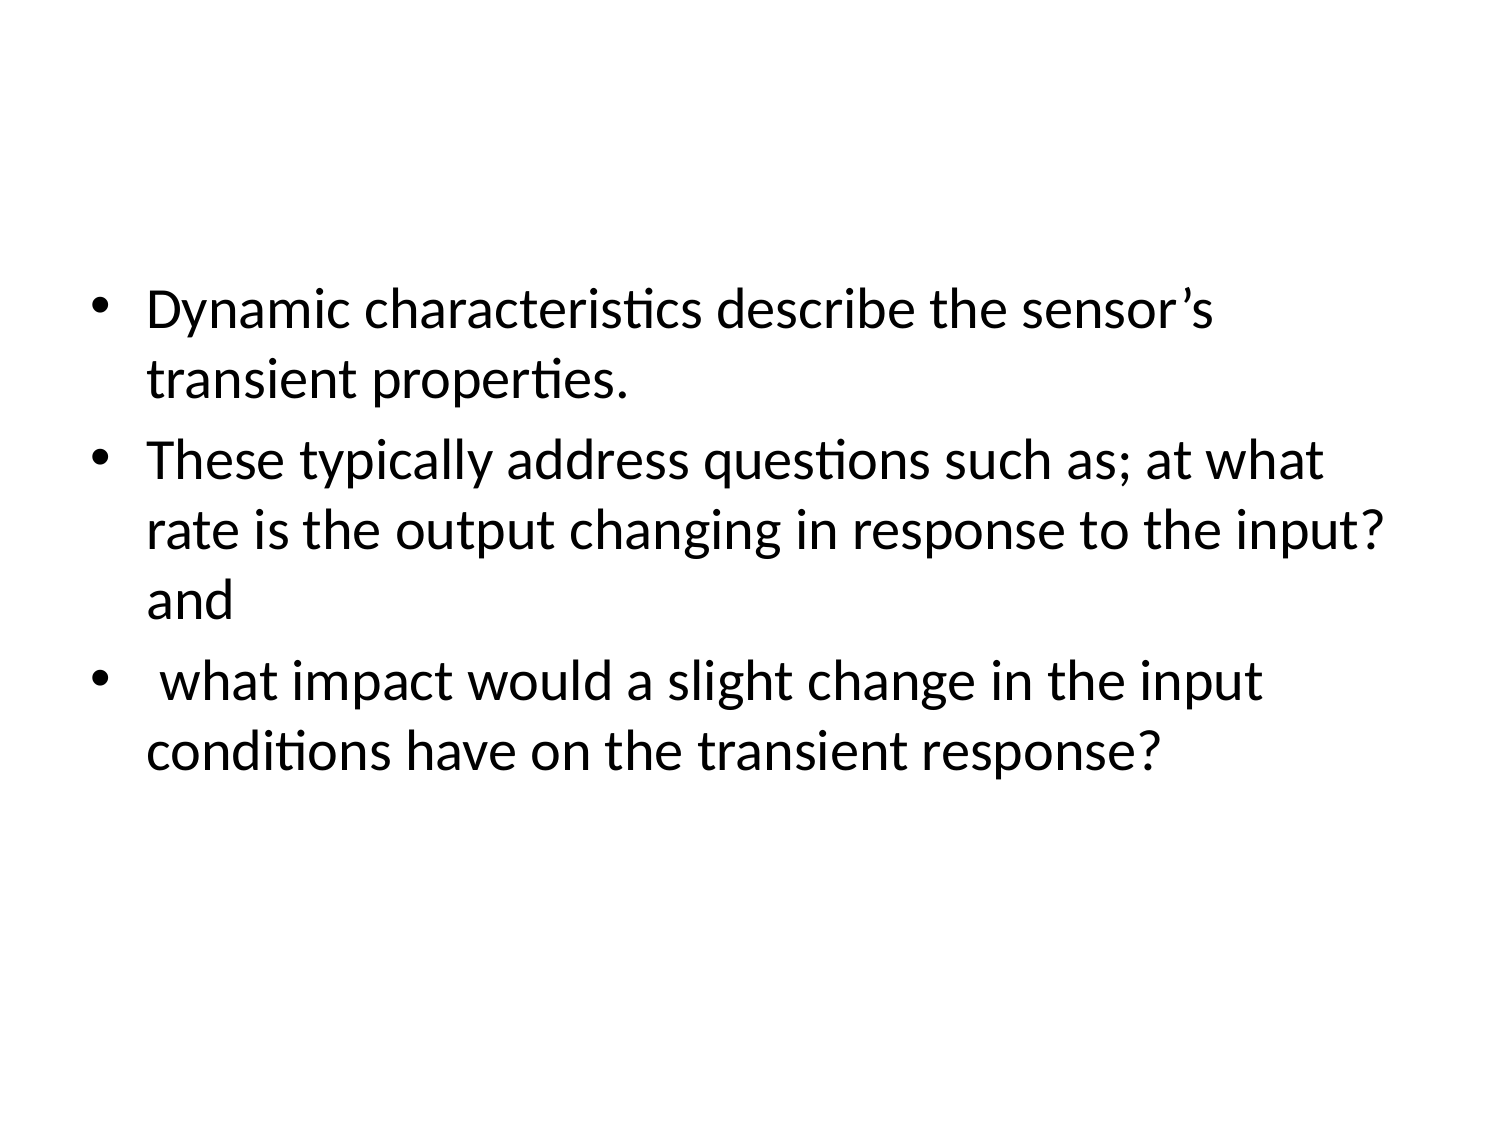

#
Dynamic characteristics describe the sensor’s transient properties.
These typically address questions such as; at what rate is the output changing in response to the input? and
 what impact would a slight change in the input conditions have on the transient response?